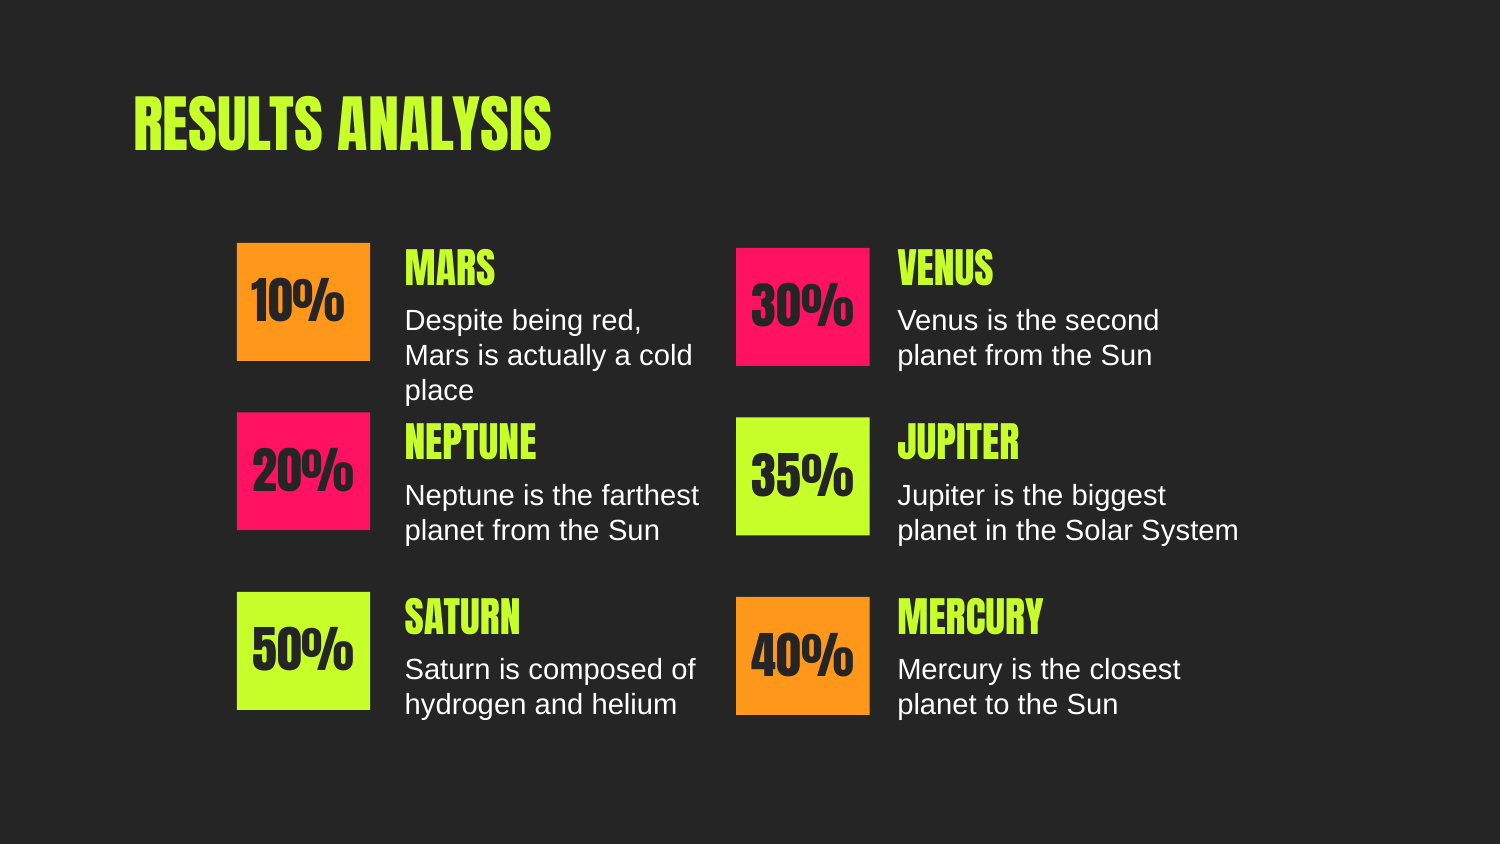

RESULTS ANALYSIS
MARS
VENUS
# 10%
30%
Despite being red, Mars is actually a cold place
Venus is the second planet from the Sun
NEPTUNE
JUPITER
20%
35%
Neptune is the farthest planet from the Sun
Jupiter is the biggest planet in the Solar System

SATURN
MERCURY
50%
40%
Saturn is composed of hydrogen and helium
Mercury is the closest planet to the Sun